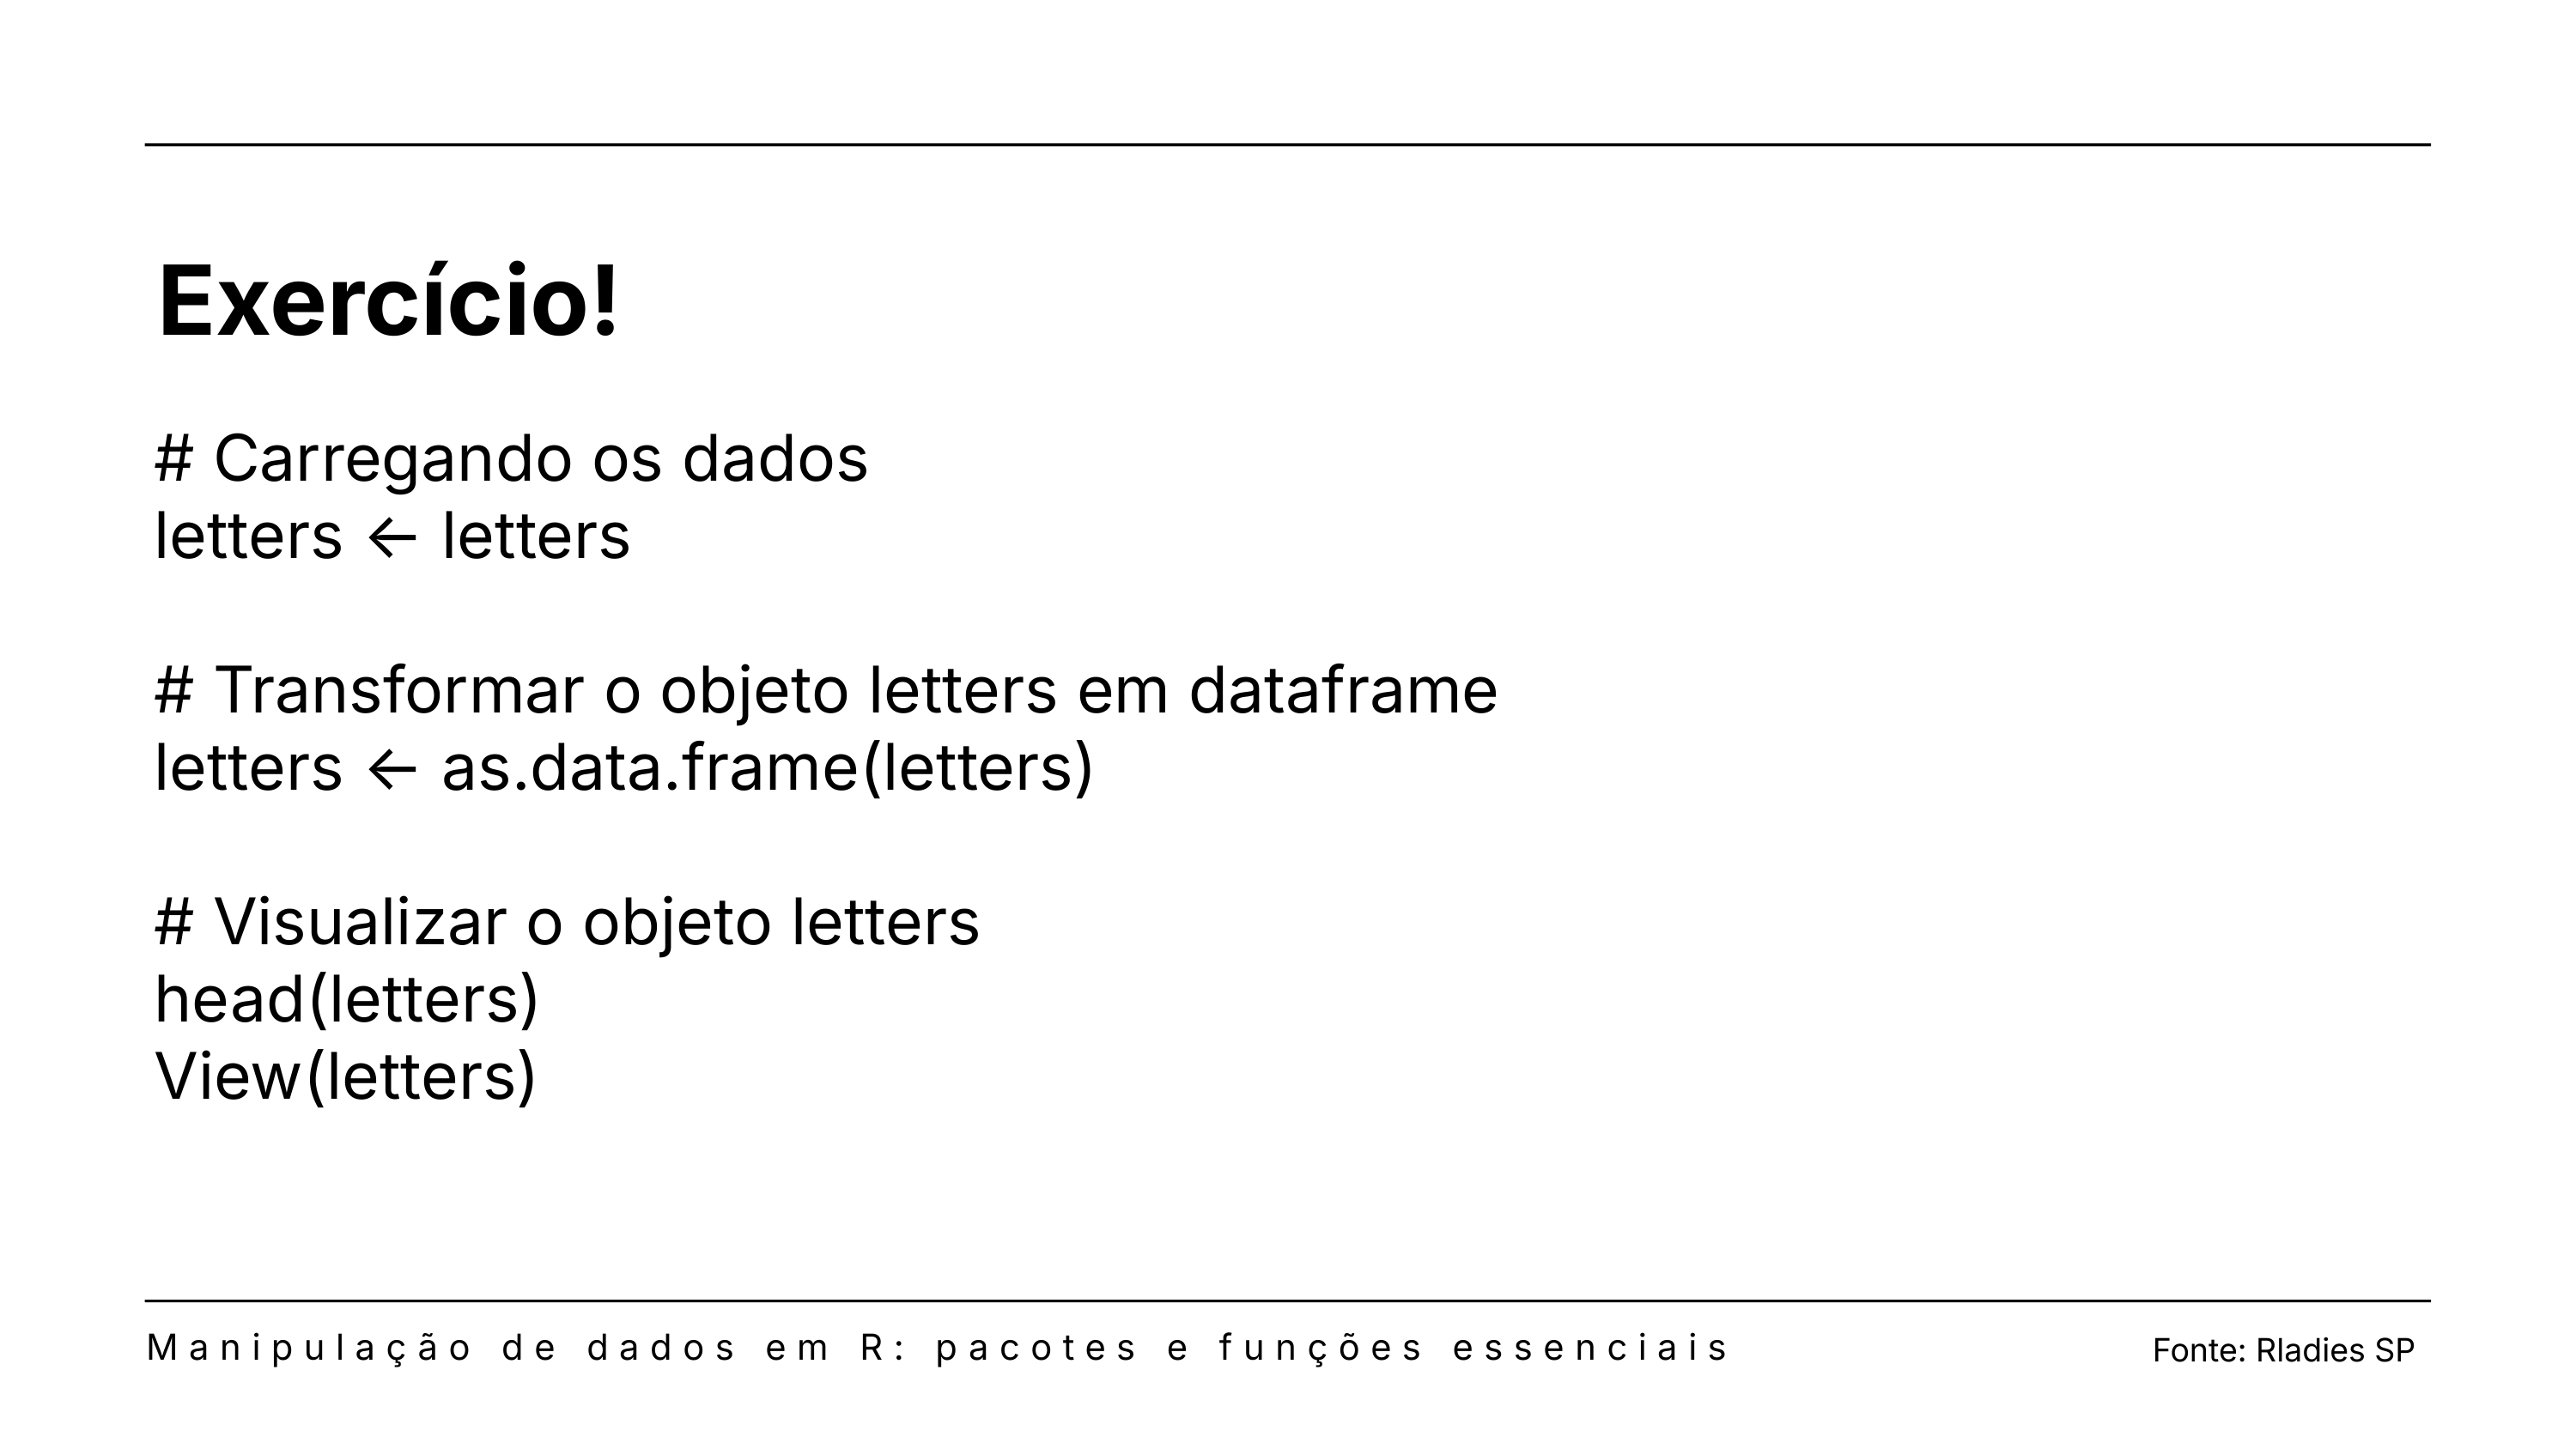

Exercício!
Pergunte para o R!
# Carregando os dados
letters <- letters

# Transformar o objeto letters em dataframe
letters <- as.data.frame(letters)

# Visualizar o objeto letters
head(letters)
View(letters)

Manipulação de dados em R: pacotes e funções essenciais
Fonte: Rladies SP